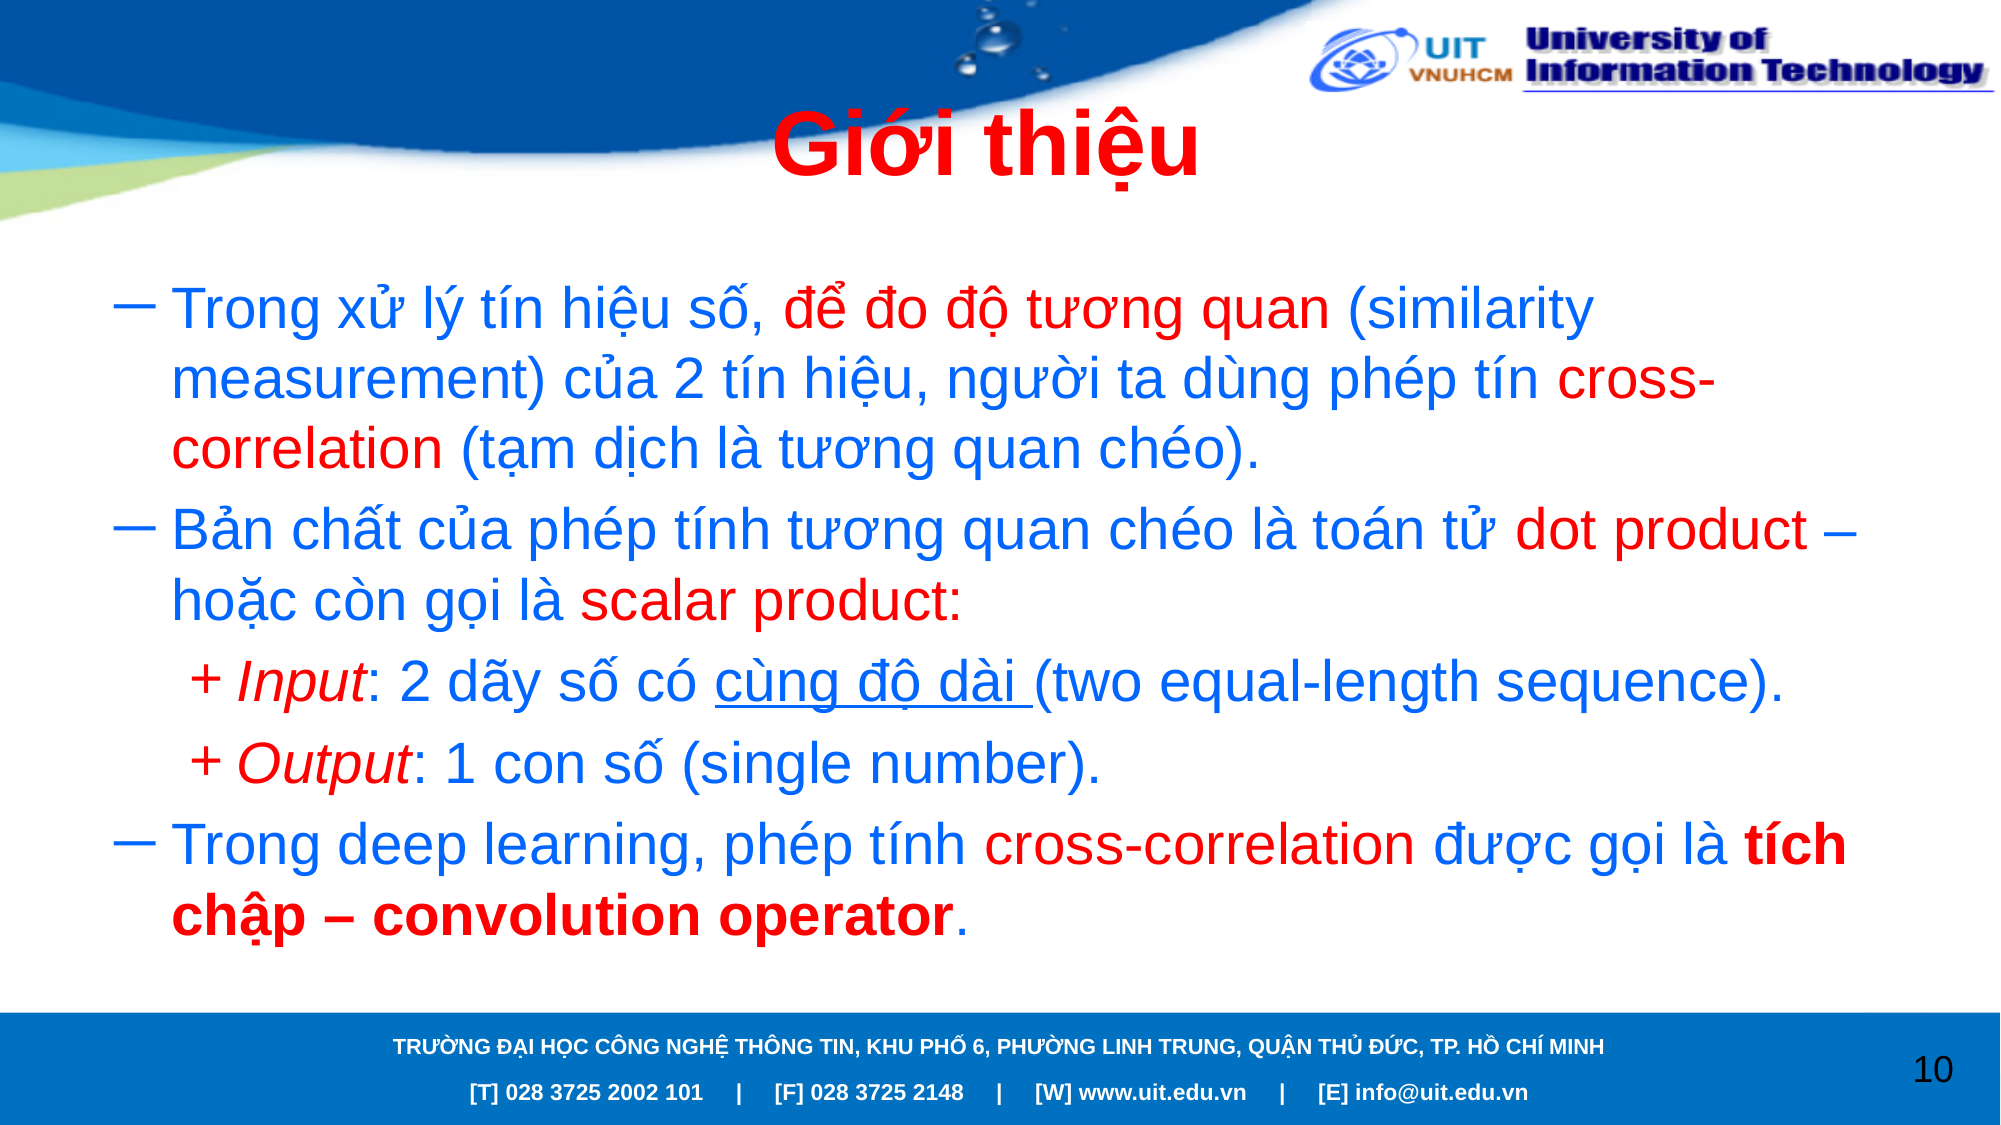

# Giới thiệu
Trong xử lý tín hiệu số, để đo độ tương quan (similarity measurement) của 2 tín hiệu, người ta dùng phép tín cross-correlation (tạm dịch là tương quan chéo).
Bản chất của phép tính tương quan chéo là toán tử dot product – hoặc còn gọi là scalar product:
Input: 2 dãy số có cùng độ dài (two equal-length sequence).
Output: 1 con số (single number).
Trong deep learning, phép tính cross-correlation được gọi là tích chập – convolution operator.